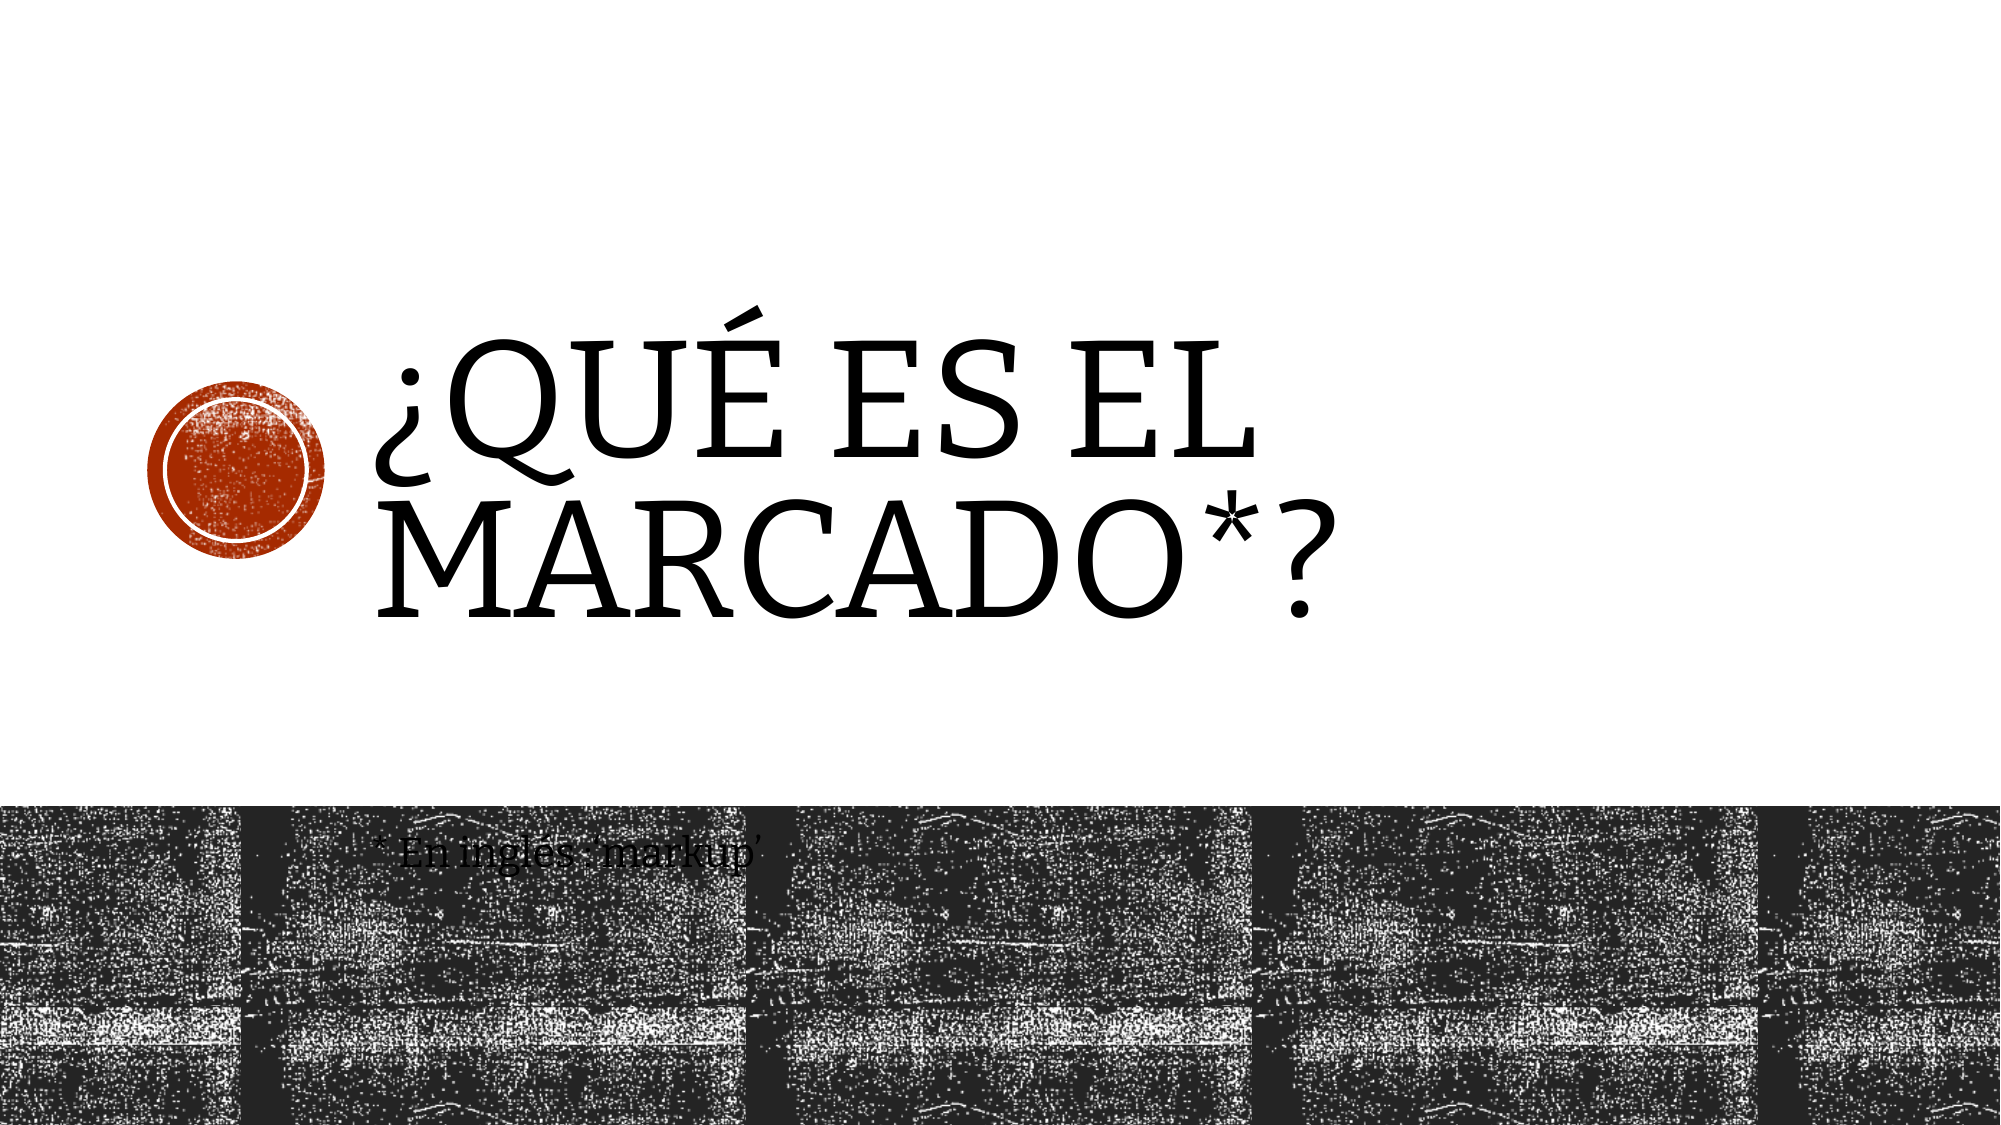

# ¿Qué es el marcado*?
* En inglés :‘markup’